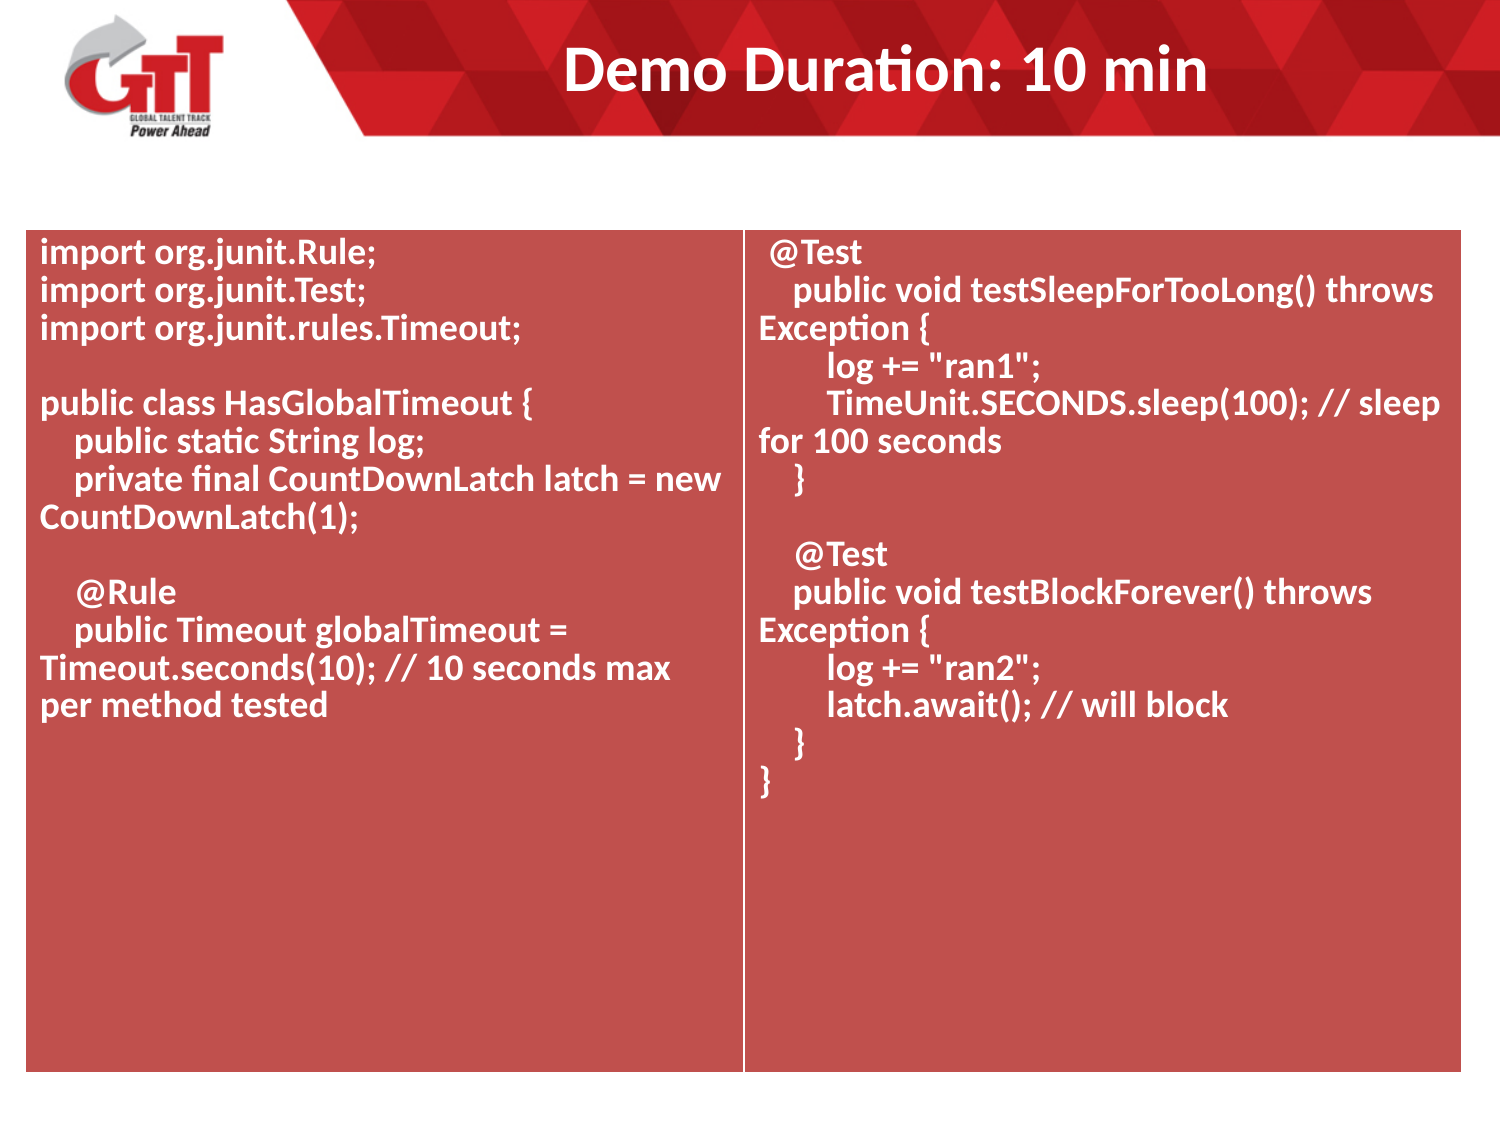

# Demo Duration: 10 min
| import org.junit.Rule; import org.junit.Test; import org.junit.rules.Timeout; public class HasGlobalTimeout { public static String log; private final CountDownLatch latch = new CountDownLatch(1); @Rule public Timeout globalTimeout = Timeout.seconds(10); // 10 seconds max per method tested | @Test public void testSleepForTooLong() throws Exception { log += "ran1"; TimeUnit.SECONDS.sleep(100); // sleep for 100 seconds } @Test public void testBlockForever() throws Exception { log += "ran2"; latch.await(); // will block } } |
| --- | --- |